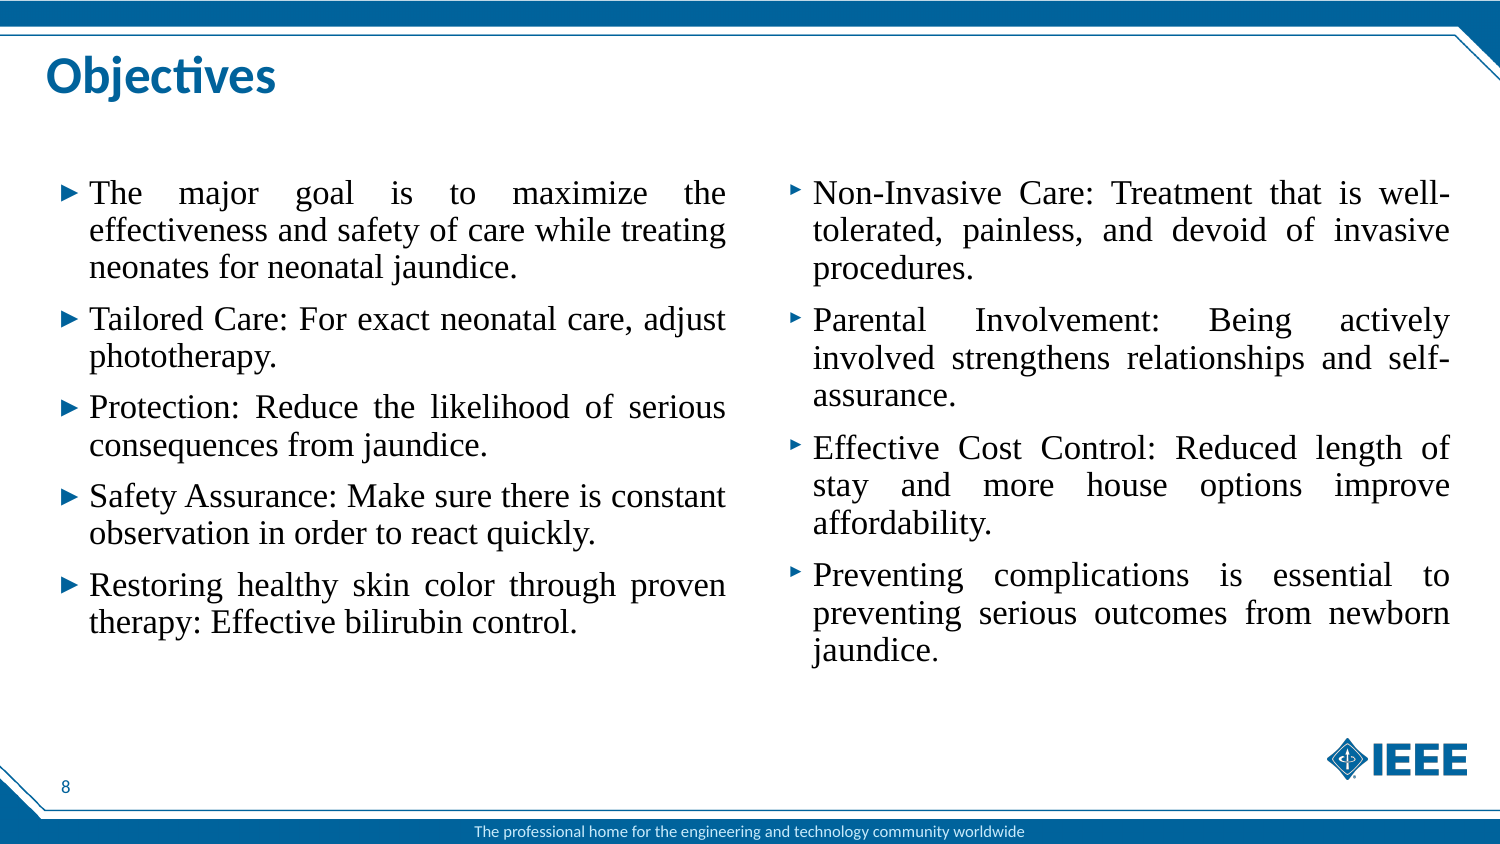

# Objectives
The major goal is to maximize the effectiveness and safety of care while treating neonates for neonatal jaundice.
Tailored Care: For exact neonatal care, adjust phototherapy.
Protection: Reduce the likelihood of serious consequences from jaundice.
Safety Assurance: Make sure there is constant observation in order to react quickly.
Restoring healthy skin color through proven therapy: Effective bilirubin control.

Non-Invasive Care: Treatment that is well-tolerated, painless, and devoid of invasive procedures.
Parental Involvement: Being actively involved strengthens relationships and self-assurance.
Effective Cost Control: Reduced length of stay and more house options improve affordability.
Preventing complications is essential to preventing serious outcomes from newborn jaundice.

8